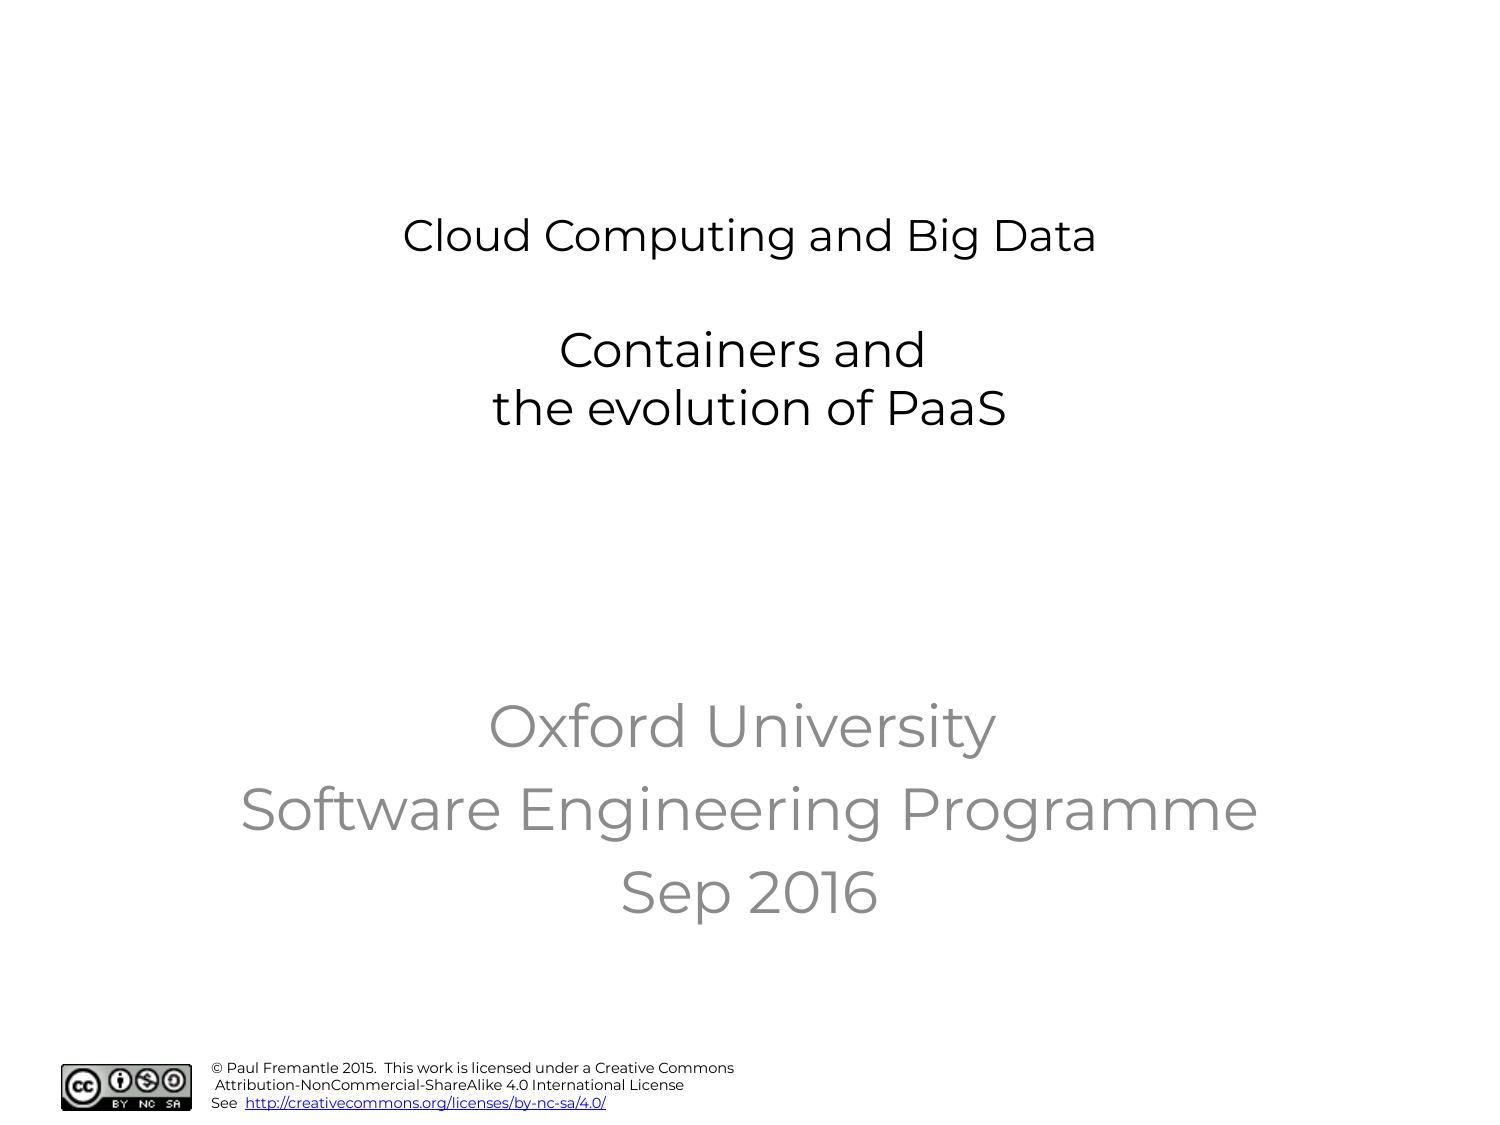

# Cloud Computing and Big Data Containers and the evolution of PaaS
Oxford University
Software Engineering Programme
Sep 2016